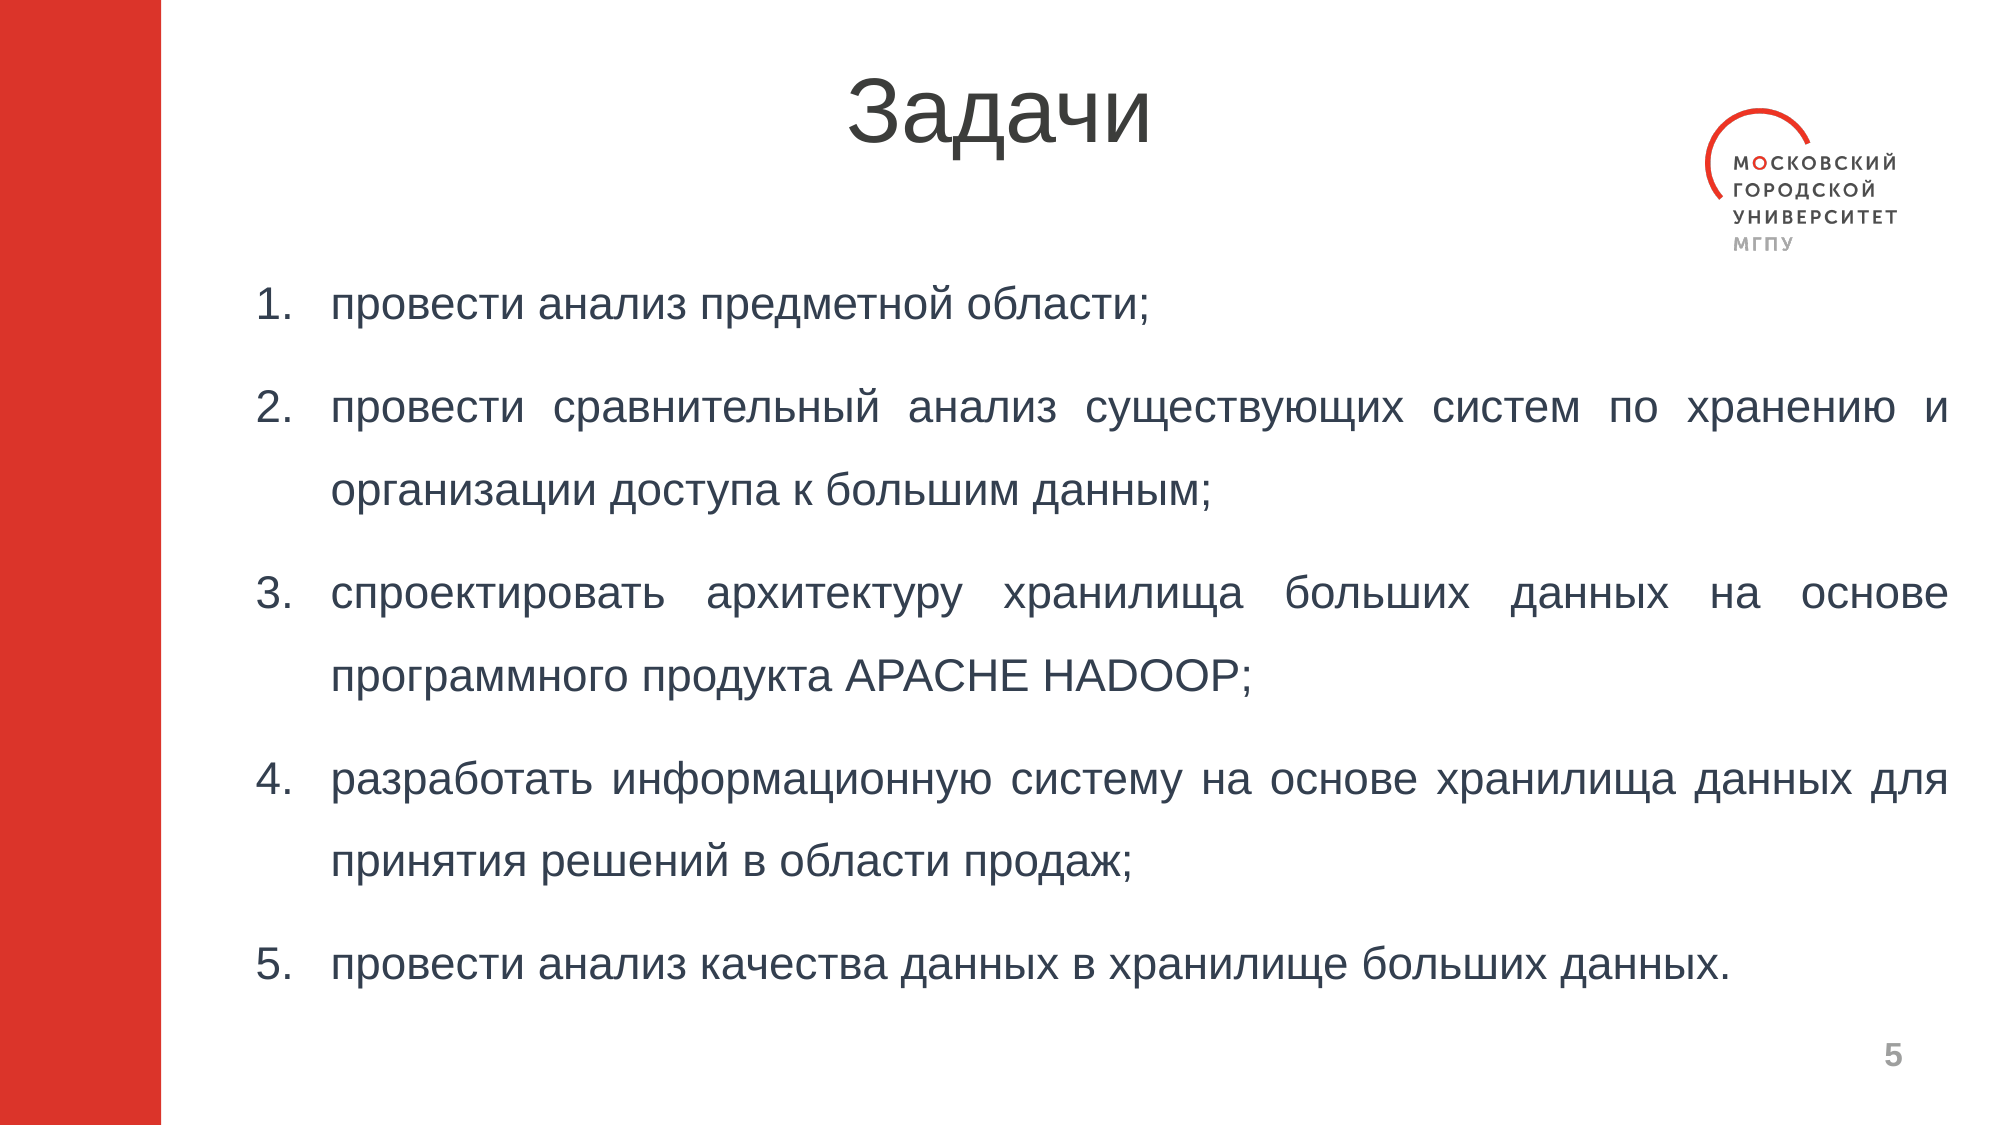

# Задачи
провести анализ предметной области;
провести сравнительный анализ существующих систем по хранению и организации доступа к большим данным;
спроектировать архитектуру хранилища больших данных на основе программного продукта APACHE HADOOP;
разработать информационную систему на основе хранилища данных для принятия решений в области продаж;
провести анализ качества данных в хранилище больших данных.
5